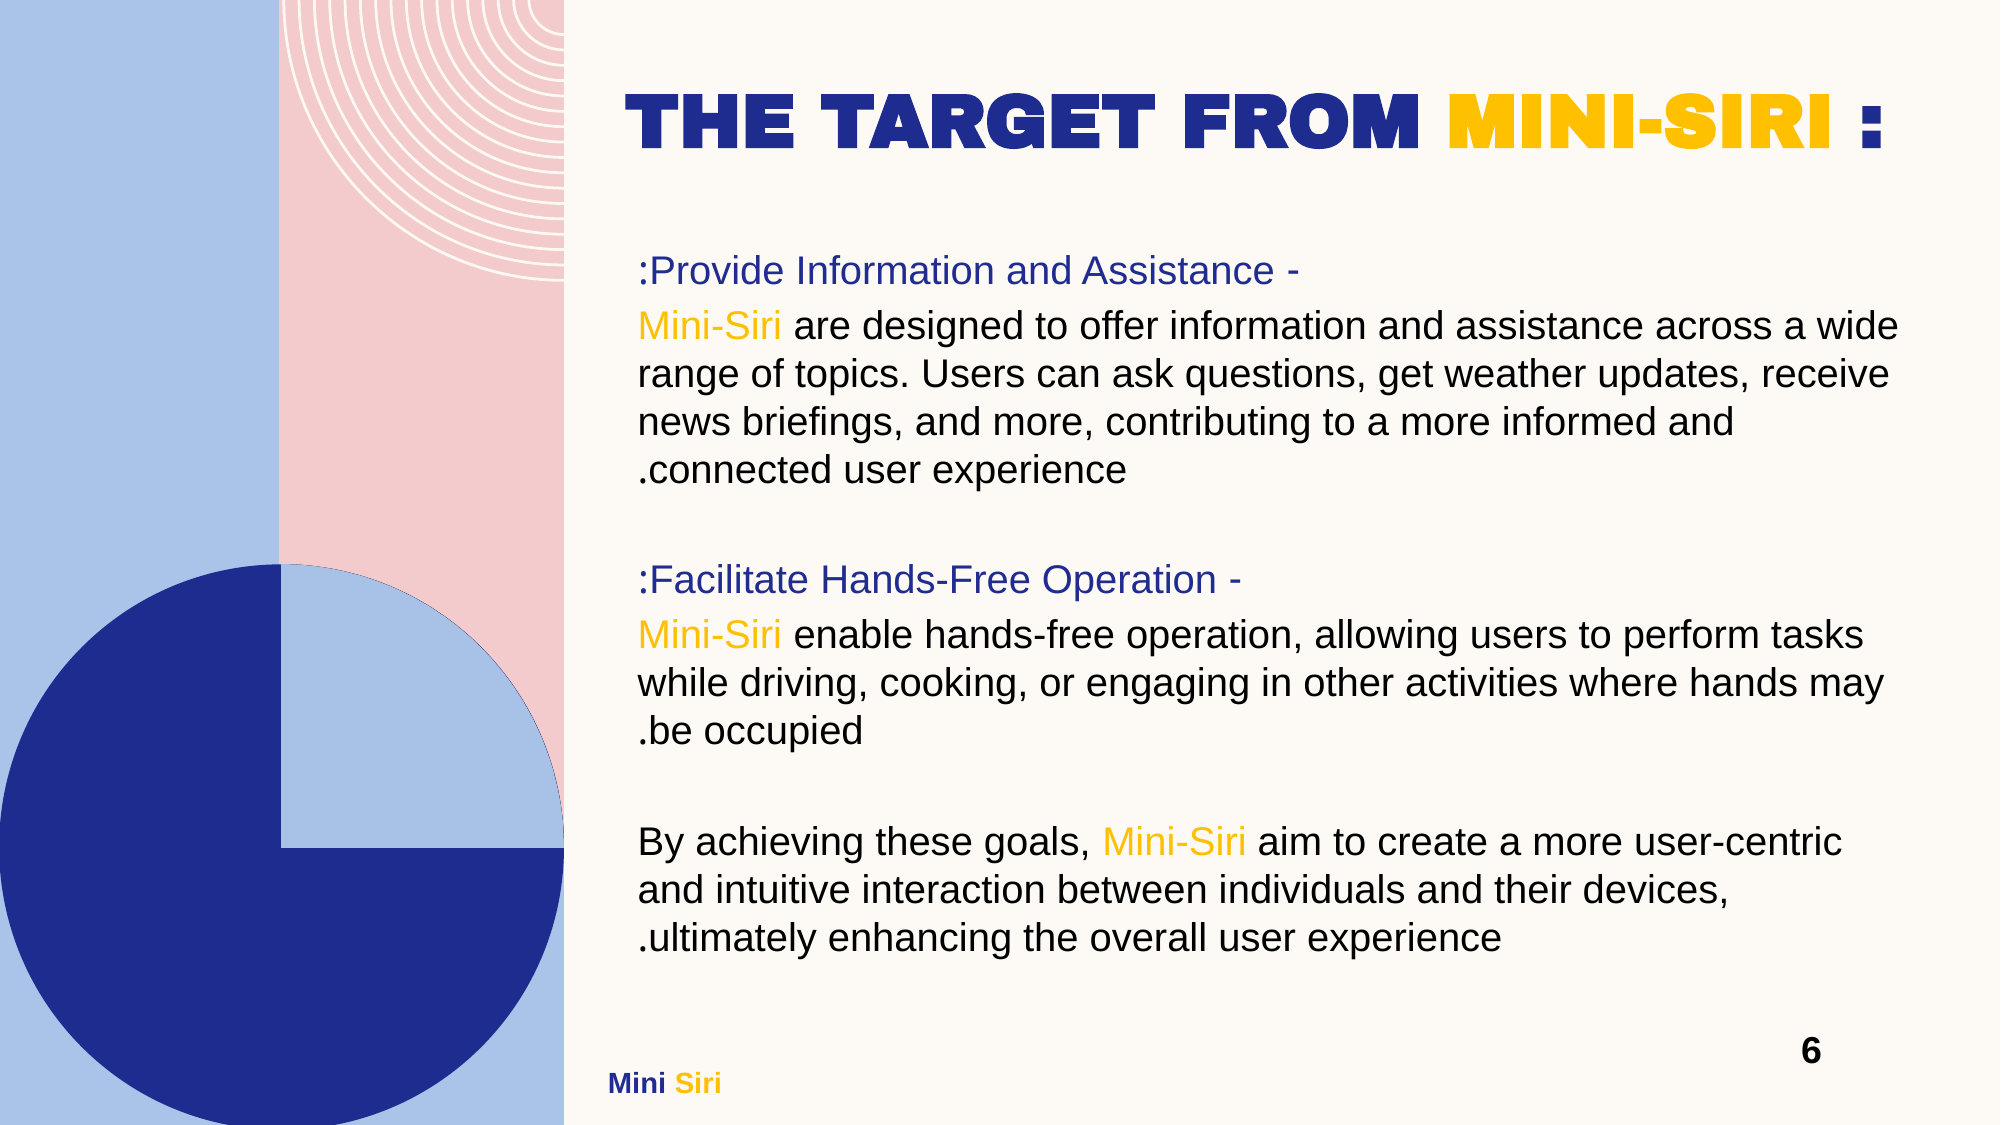

# The target from mini-siri :
- Provide Information and Assistance:
Mini-Siri are designed to offer information and assistance across a wide range of topics. Users can ask questions, get weather updates, receive news briefings, and more, contributing to a more informed and connected user experience.

- Facilitate Hands-Free Operation:
Mini-Siri enable hands-free operation, allowing users to perform tasks while driving, cooking, or engaging in other activities where hands may be occupied.

By achieving these goals, Mini-Siri aim to create a more user-centric and intuitive interaction between individuals and their devices, ultimately enhancing the overall user experience.

6
Mini Siri